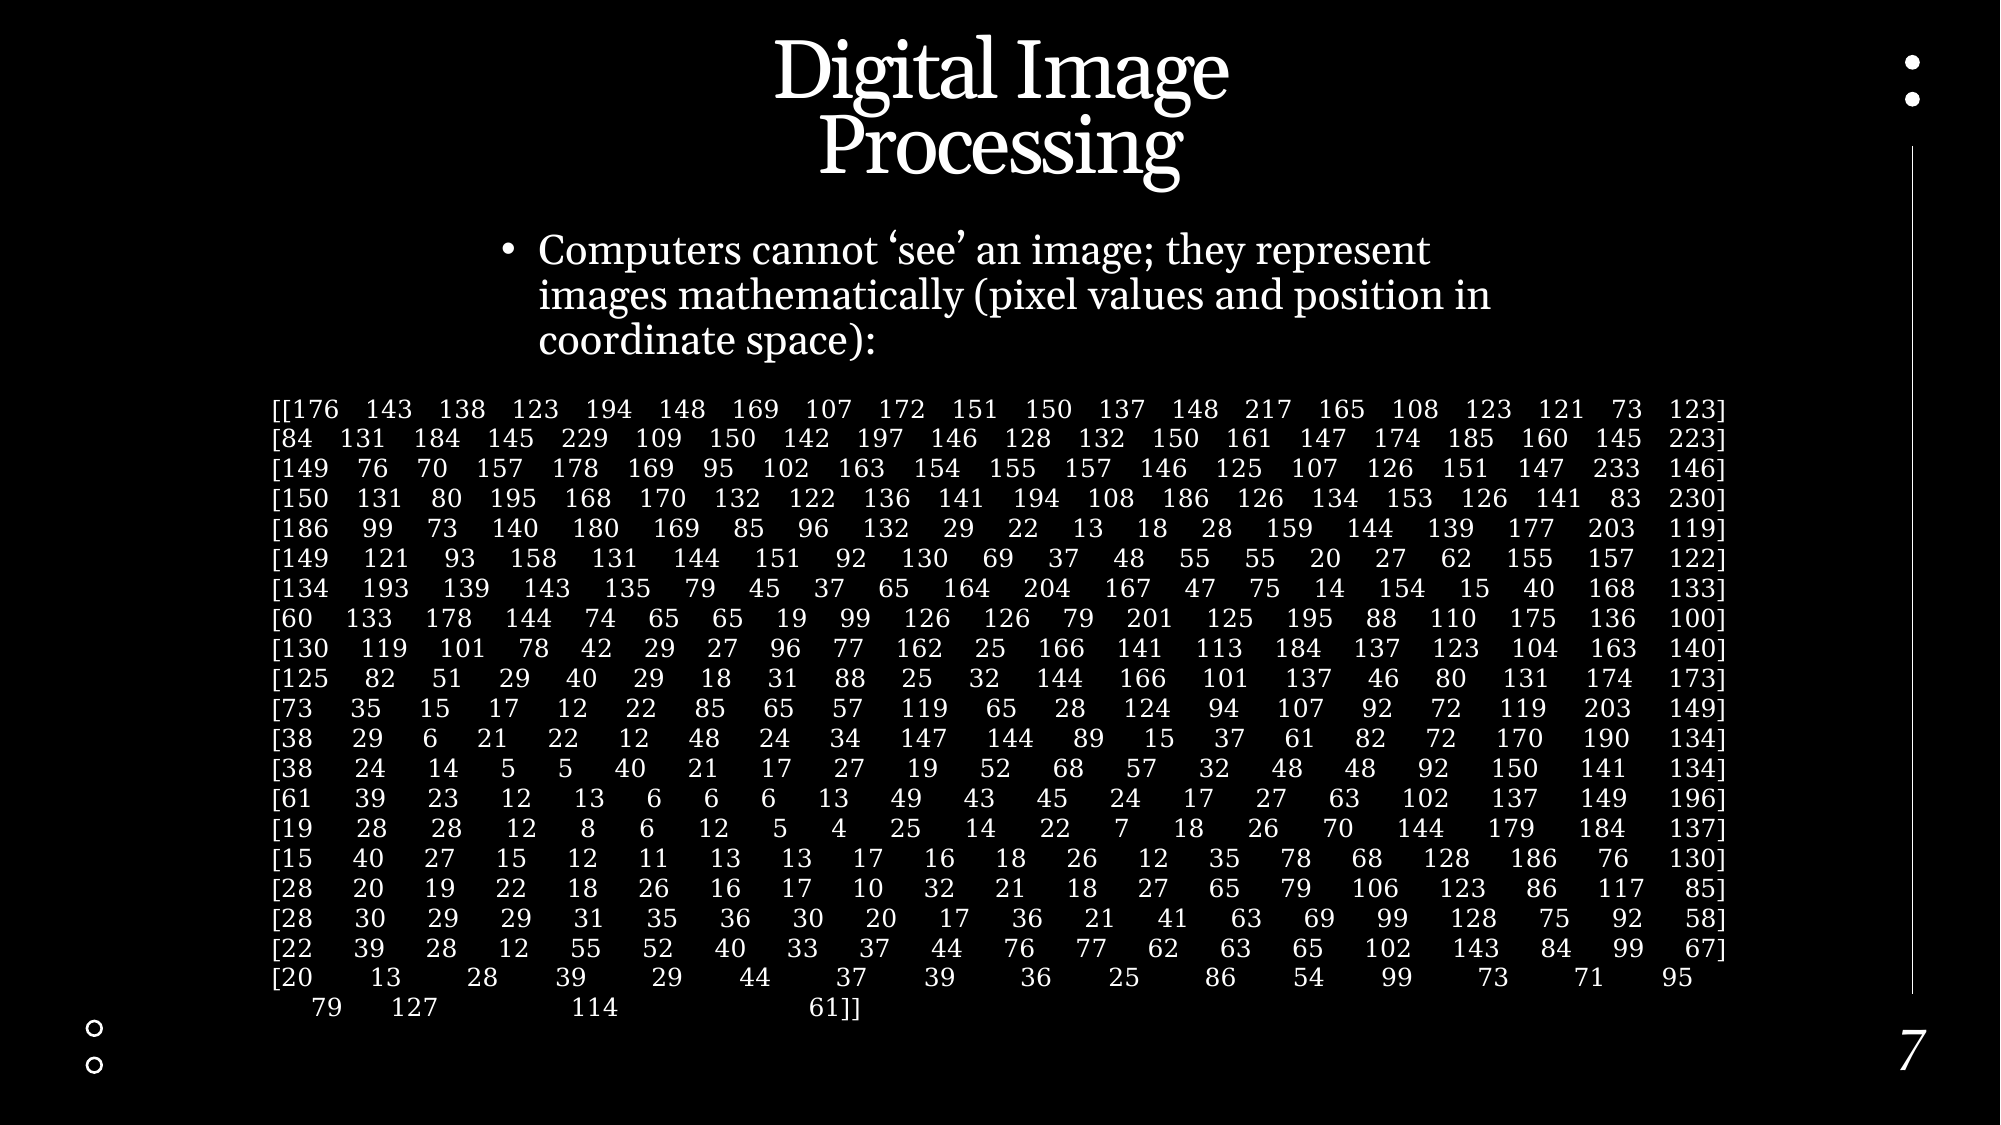

# Digital Image Processing
Computers cannot ‘see’ an image; they represent images mathematically (pixel values and position in coordinate space):

[[176 143 138 123 194 148 169 107 172 151 150 137 148 217 165 108 123 121 73 123]
[84 131 184 145 229 109 150 142 197 146 128 132 150 161 147 174 185 160 145 223]
[149 76 70 157 178 169 95 102 163 154 155 157 146 125 107 126 151 147 233 146]
[150 131 80 195 168 170 132 122 136 141 194 108 186 126 134 153 126 141 83 230]
[186 99 73 140 180 169 85 96 132 29 22 13 18 28 159 144 139 177 203 119]
[149 121 93 158 131 144 151 92 130 69 37 48 55 55 20 27 62 155 157 122]
[134 193 139 143 135 79 45 37 65 164 204 167 47 75 14 154 15 40 168 133]
[60 133 178 144 74 65 65 19 99 126 126 79 201 125 195 88 110 175 136 100]
[130 119 101 78 42 29 27 96 77 162 25 166 141 113 184 137 123 104 163 140]
[125 82 51 29 40 29 18 31 88 25 32 144 166 101 137 46 80 131 174 173]
[73 35 15 17 12 22 85 65 57 119 65 28 124 94 107 92 72 119 203 149]
[38 29 6 21 22 12 48 24 34 147 144 89 15 37 61 82 72 170 190 134]
[38 24 14 5 5 40 21 17 27 19 52 68 57 32 48 48 92 150 141 134]
[61 39 23 12 13 6 6 6 13 49 43 45 24 17 27 63 102 137 149 196]
[19 28 28 12 8 6 12 5 4 25 14 22 7 18 26 70 144 179 184 137]
[15 40 27 15 12 11 13 13 17 16 18 26 12 35 78 68 128 186 76 130]
[28 20 19 22 18 26 16 17 10 32 21 18 27 65 79 106 123 86 117 85]
[28 30 29 29 31 35 36 30 20 17 36 21 41 63 69 99 128 75 92 58]
[22 39 28 12 55 52 40 33 37 44 76 77 62 63 65 102 143 84 99 67]
[20       13        28       39        29       44        37       39        36       25        86       54       99        73        71       95          79      127        	114    	           61]]

7